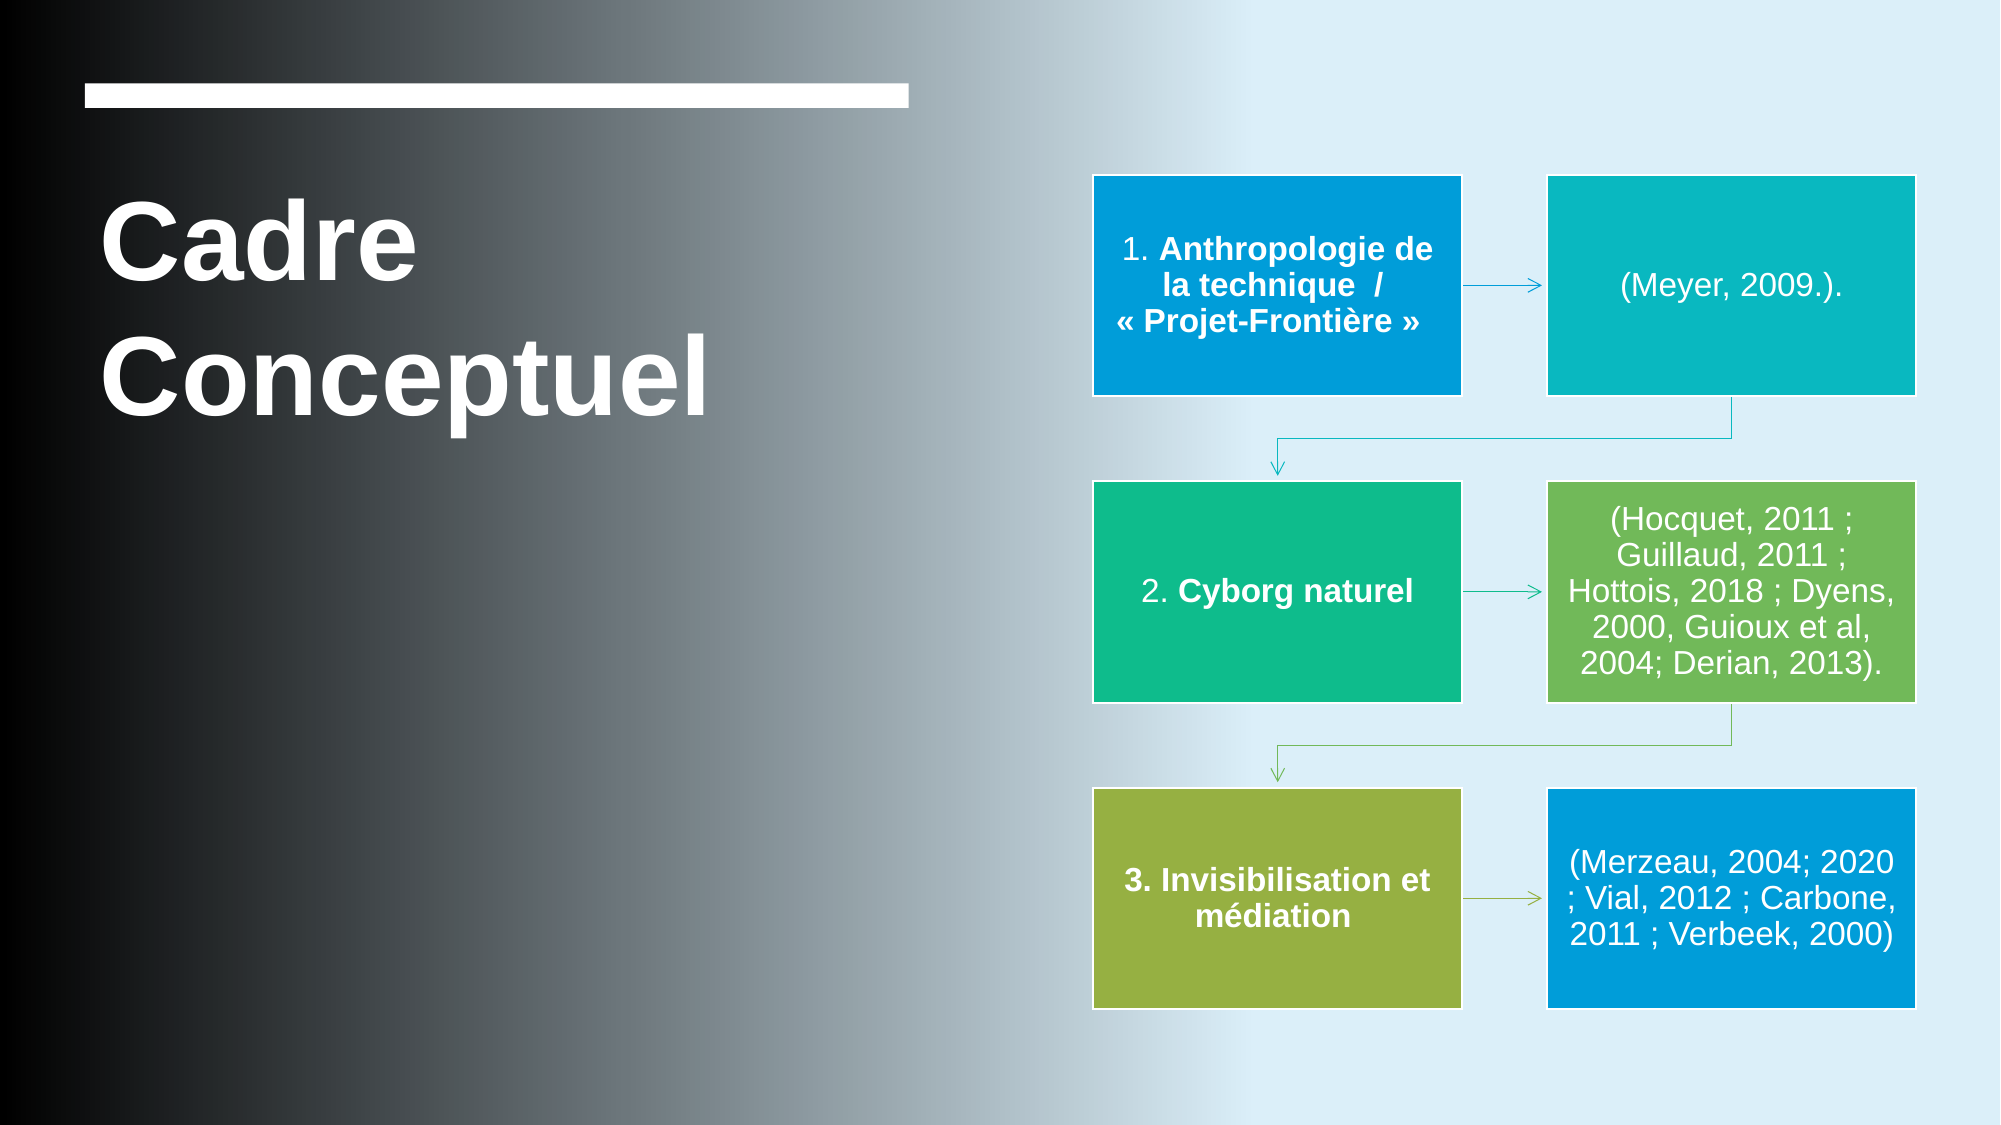

1. Anthropologie de la technique  /  « Projet-Frontière »

(Meyer, 2009.).

2. Cyborg naturel

(Hocquet, 2011 ; Guillaud, 2011 ; Hottois, 2018 ; Dyens, 2000, Guioux et al, 2004; Derian, 2013).

3. Invisibilisation et médiation
(Merzeau, 2004; 2020 ; Vial, 2012 ; Carbone, 2011 ; Verbeek, 2000)
# Cadre Conceptuel